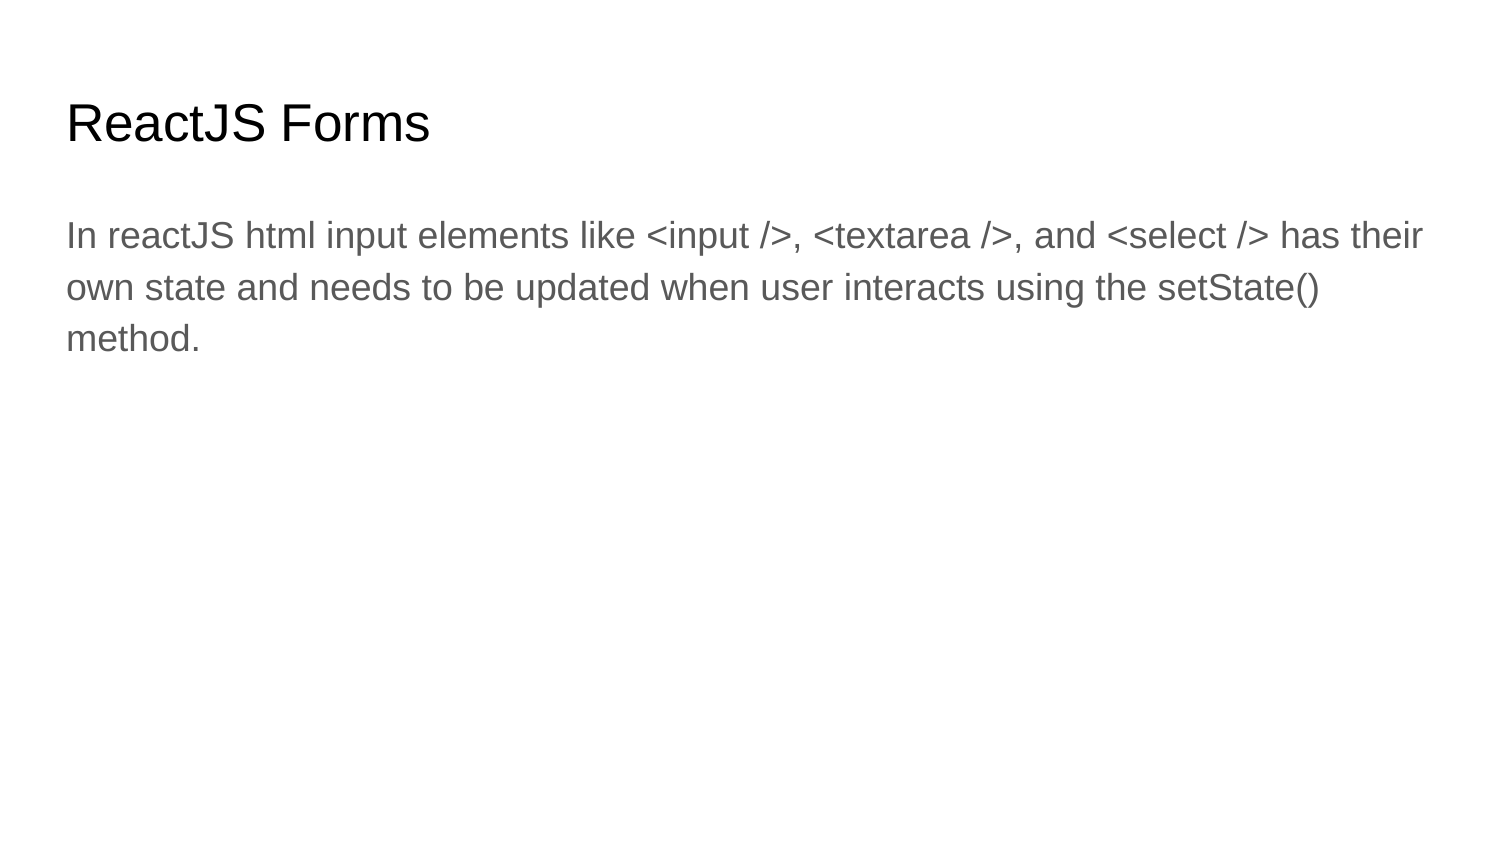

# ReactJS Forms
In reactJS html input elements like <input />, <textarea />, and <select /> has their own state and needs to be updated when user interacts using the setState() method.